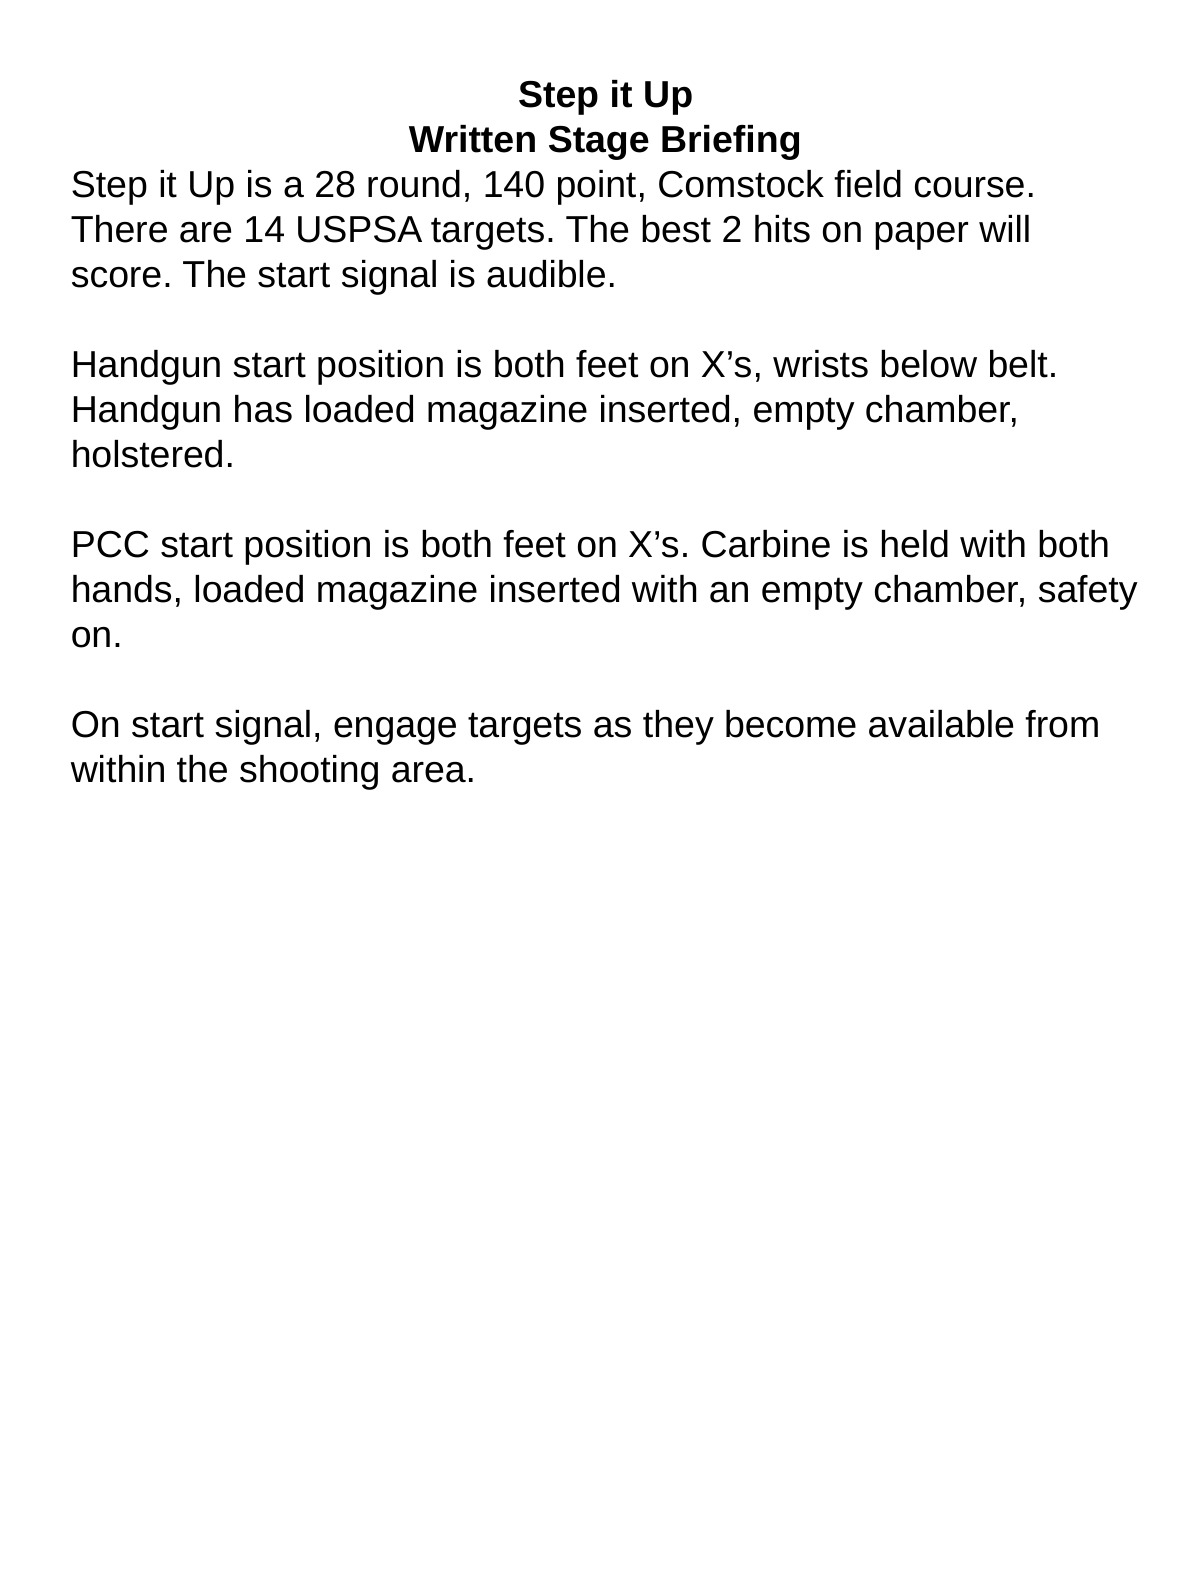

Step it Up
Written Stage Briefing
Step it Up is a 28 round, 140 point, Comstock field course. There are 14 USPSA targets. The best 2 hits on paper will score. The start signal is audible.

Handgun start position is both feet on X’s, wrists below belt. Handgun has loaded magazine inserted, empty chamber, holstered.

PCC start position is both feet on X’s. Carbine is held with both hands, loaded magazine inserted with an empty chamber, safety on.

On start signal, engage targets as they become available from within the shooting area.